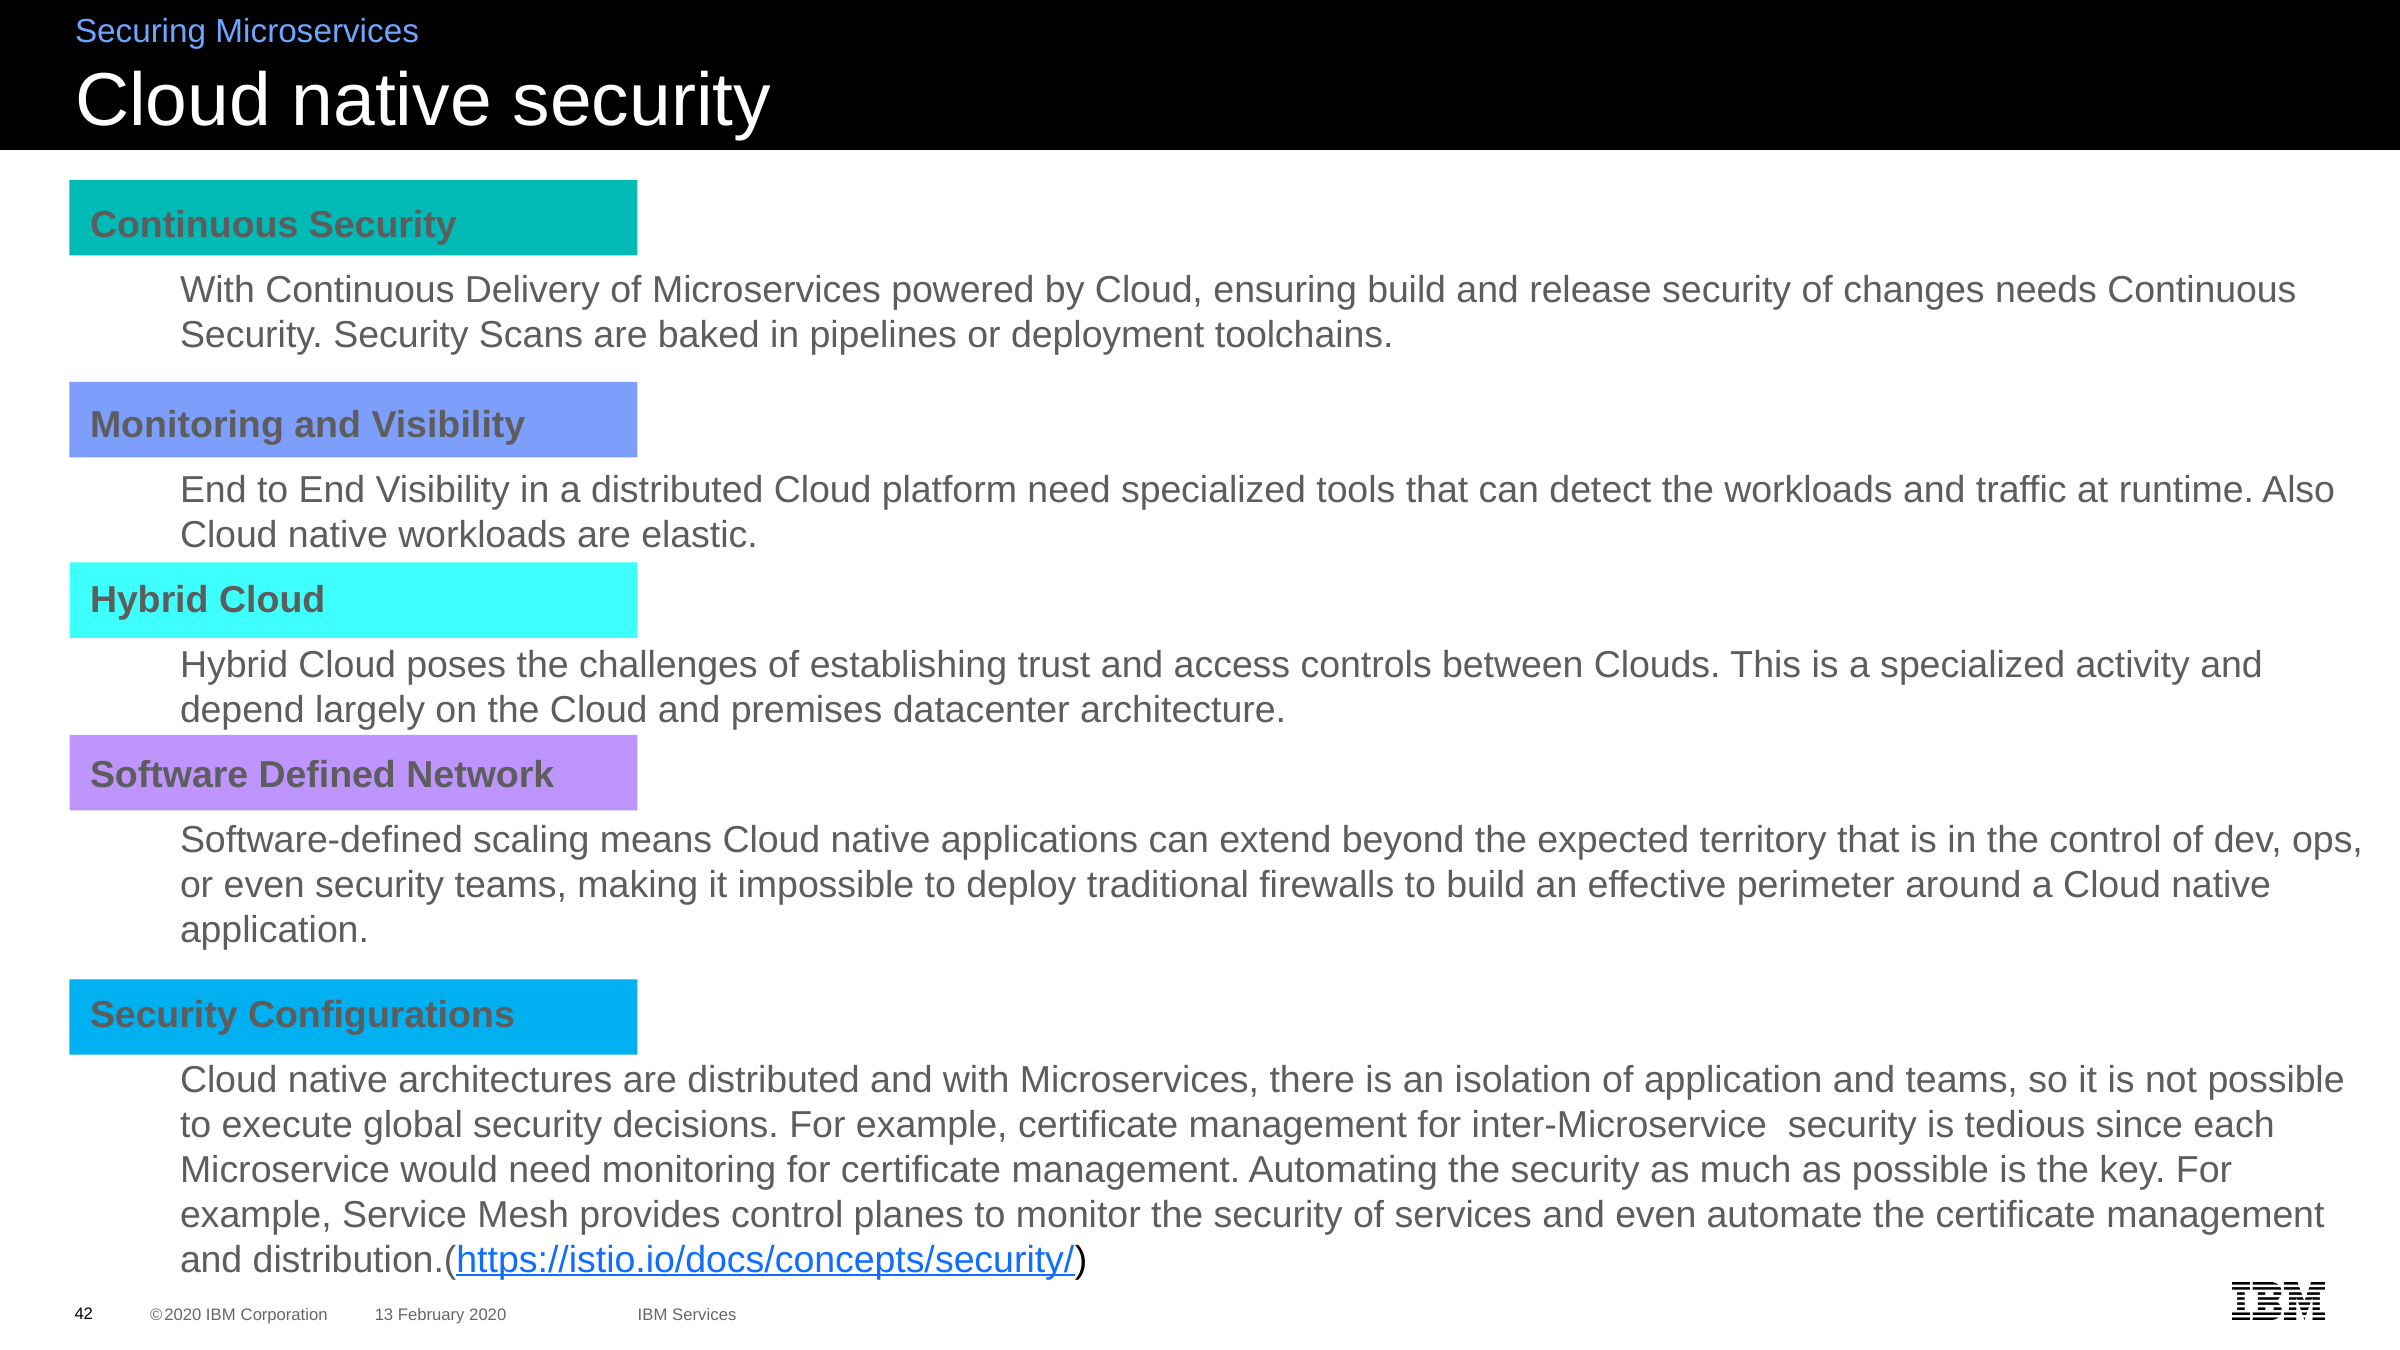

Securing Microservices

# Cloud native security

Continuous Security

With Continuous Delivery of Microservices powered by Cloud, ensuring build and release security of changes needs Continuous Security. Security Scans are baked in pipelines or deployment toolchains.

Monitoring and Visibility

End to End Visibility in a distributed Cloud platform need specialized tools that can detect the workloads and traffic at runtime. Also Cloud native workloads are elastic.

Hybrid Cloud

Hybrid Cloud poses the challenges of establishing trust and access controls between Clouds. This is a specialized activity and depend largely on the Cloud and premises datacenter architecture.

Software Defined Network

Software-defined scaling means Cloud native applications can extend beyond the expected territory that is in the control of dev, ops, or even security teams, making it impossible to deploy traditional firewalls to build an effective perimeter around a Cloud native application.

Security Configurations

Cloud native architectures are distributed and with Microservices, there is an isolation of application and teams, so it is not possible to execute global security decisions. For example, certificate management for inter-Microservice  security is tedious since each Microservice would need monitoring for certificate management. Automating the security as much as possible is the key. For example, Service Mesh provides control planes to monitor the security of services and even automate the certificate management and distribution.(https://istio.io/docs/concepts/security/)